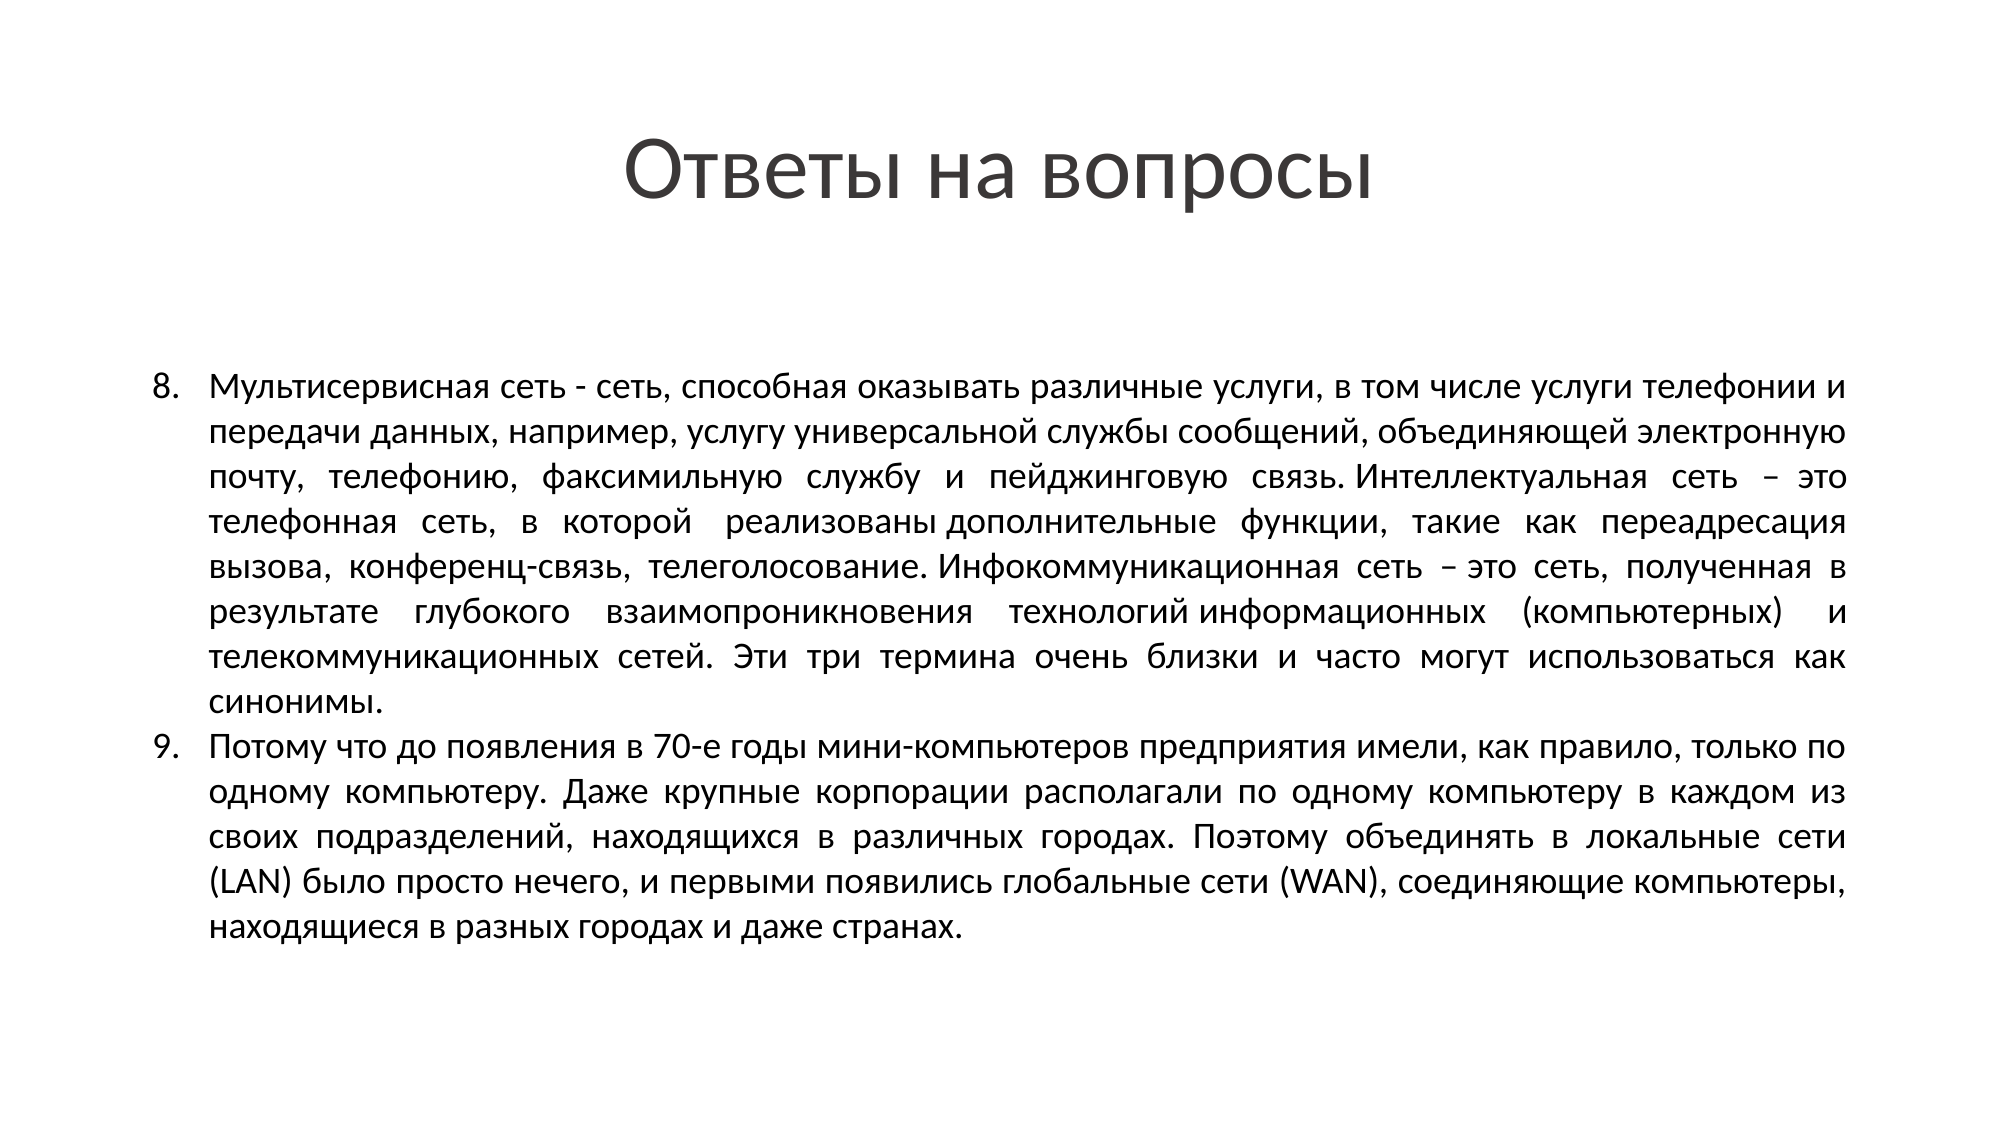

# Ответы на вопросы
Мультисервисная сеть - сеть, способная оказывать различные услуги, в том числе услуги телефонии и передачи данных, например, услугу универсальной службы сообщений, объединяющей электронную почту, телефонию, факсимильную службу и пейджинговую связь. Интеллектуальная сеть –  это телефонная сеть, в которой  реализованы дополнительные функции, такие как переадресация вызова, конференц-связь, телеголосование. Инфокоммуникационная сеть – это сеть, полученная в результате глубокого взаимопроникновения технологий информационных (компьютерных)  и телекоммуникационных сетей. Эти три термина очень близки и часто могут использоваться как синонимы.
Потому что до появления в 70-е годы мини-компьютеров предприятия имели, как правило, только по одному компьютеру. Даже крупные корпорации располагали по одному компьютеру в каждом из своих подразделений, находящихся в различных городах. Поэтому объединять в локальные сети (LAN) было просто нечего, и первыми появились глобальные сети (WAN), соединяющие компьютеры, находящиеся в разных городах и даже странах.